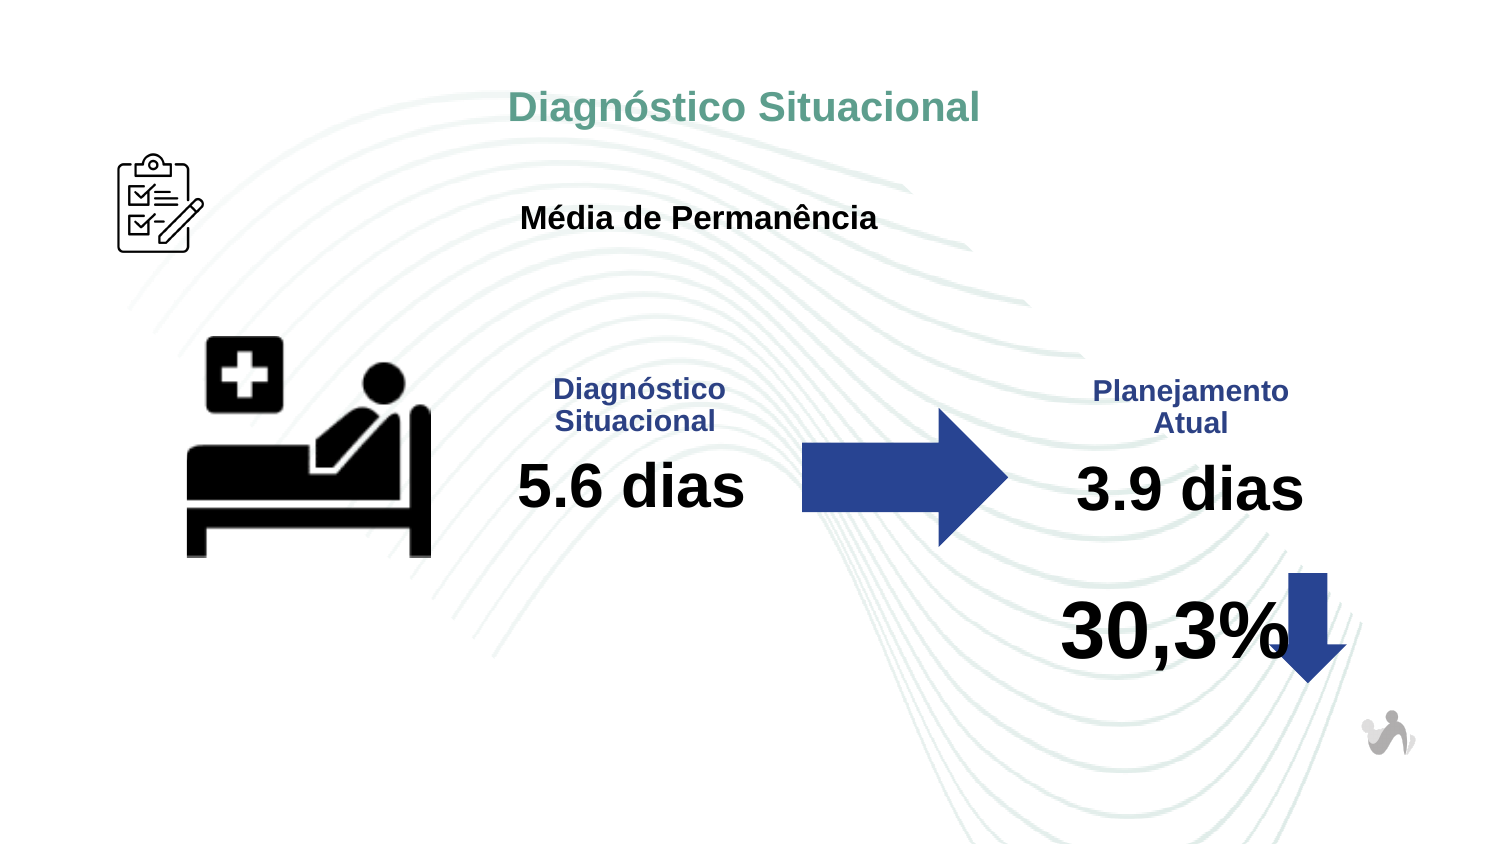

Diagnóstico Situacional

Média de Permanência

Diagnóstico Situacional
Planejamento Atual

5.6 dias
3.9 dias
30,3%